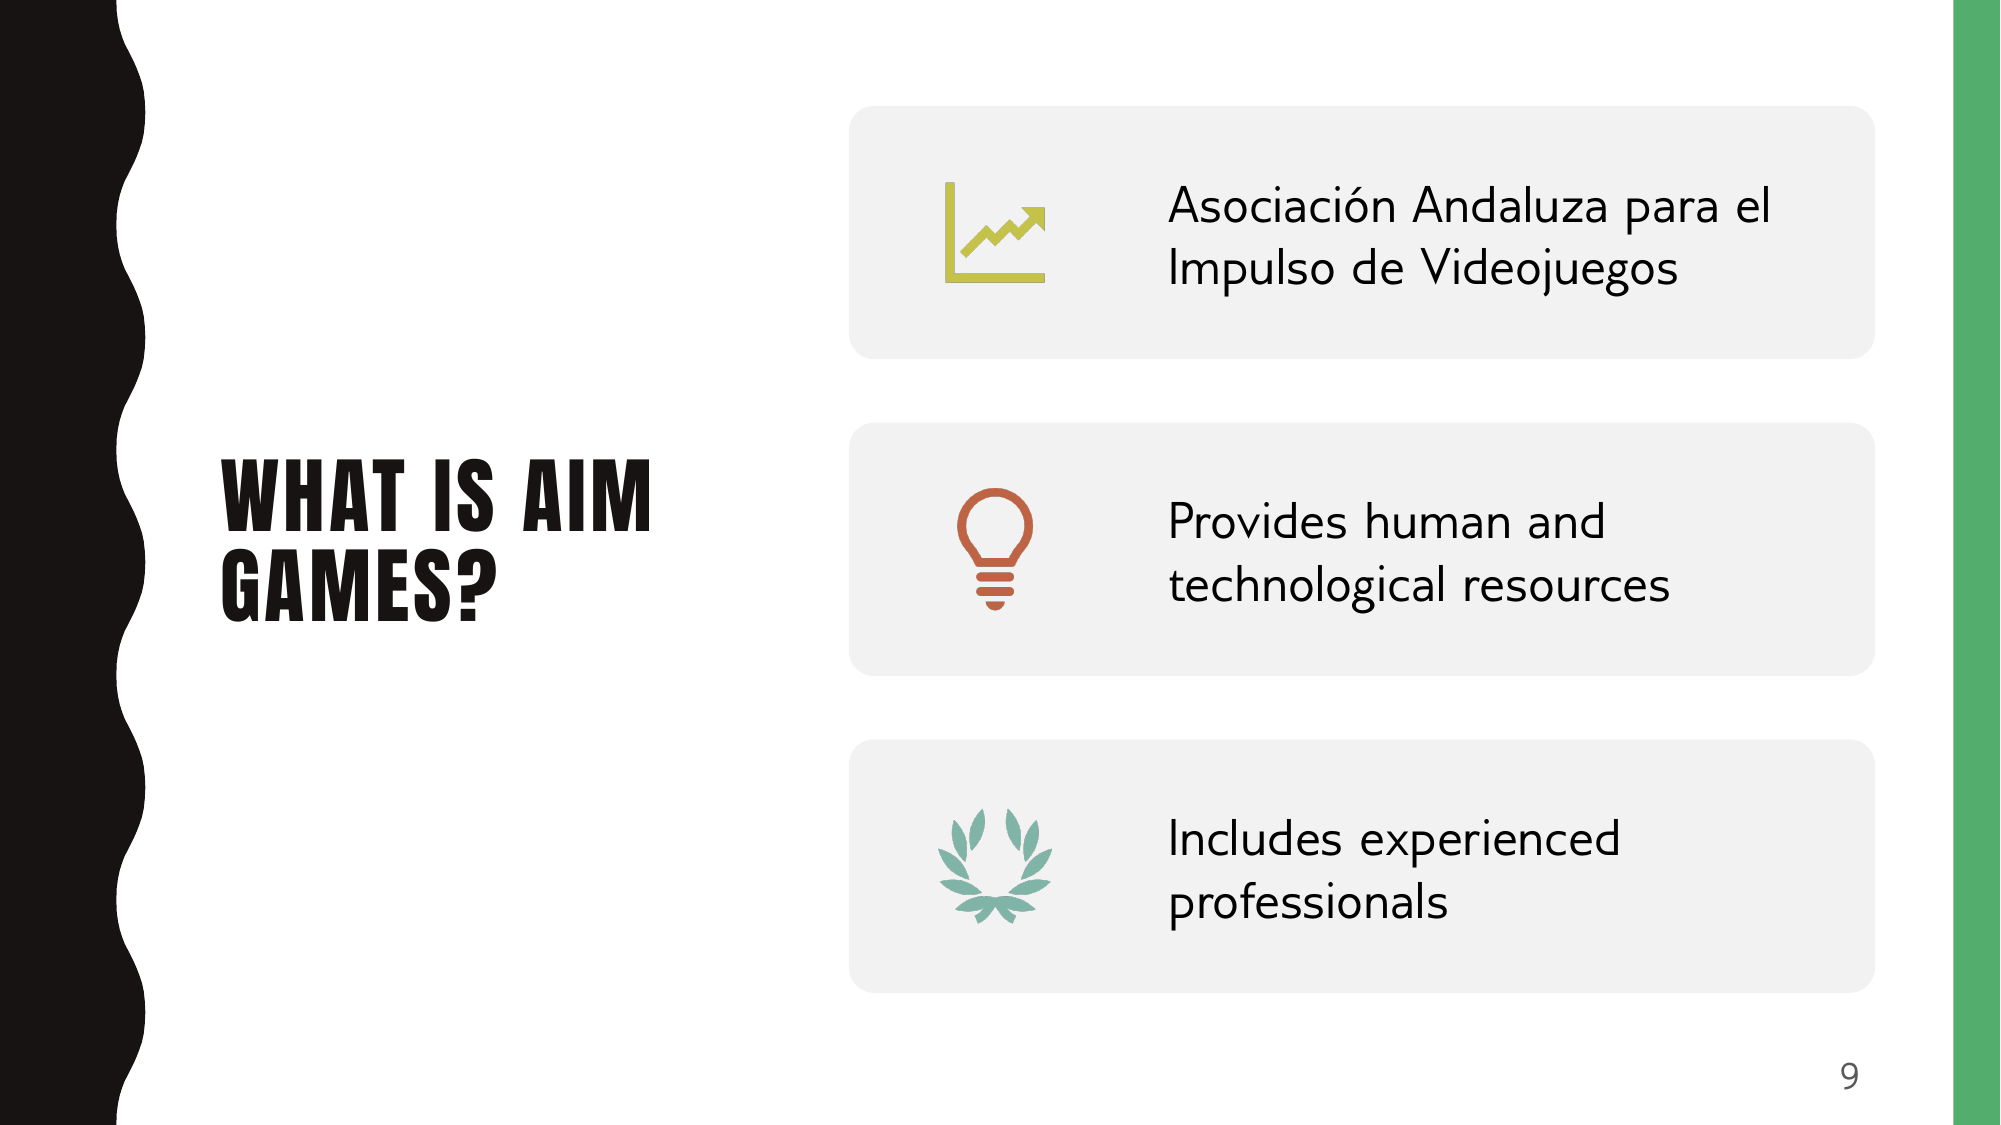

Asociación Andaluza para el Impulso de Videojuegos
Provides human and technological resources
Includes experienced professionals
# What is Aim Games?
9